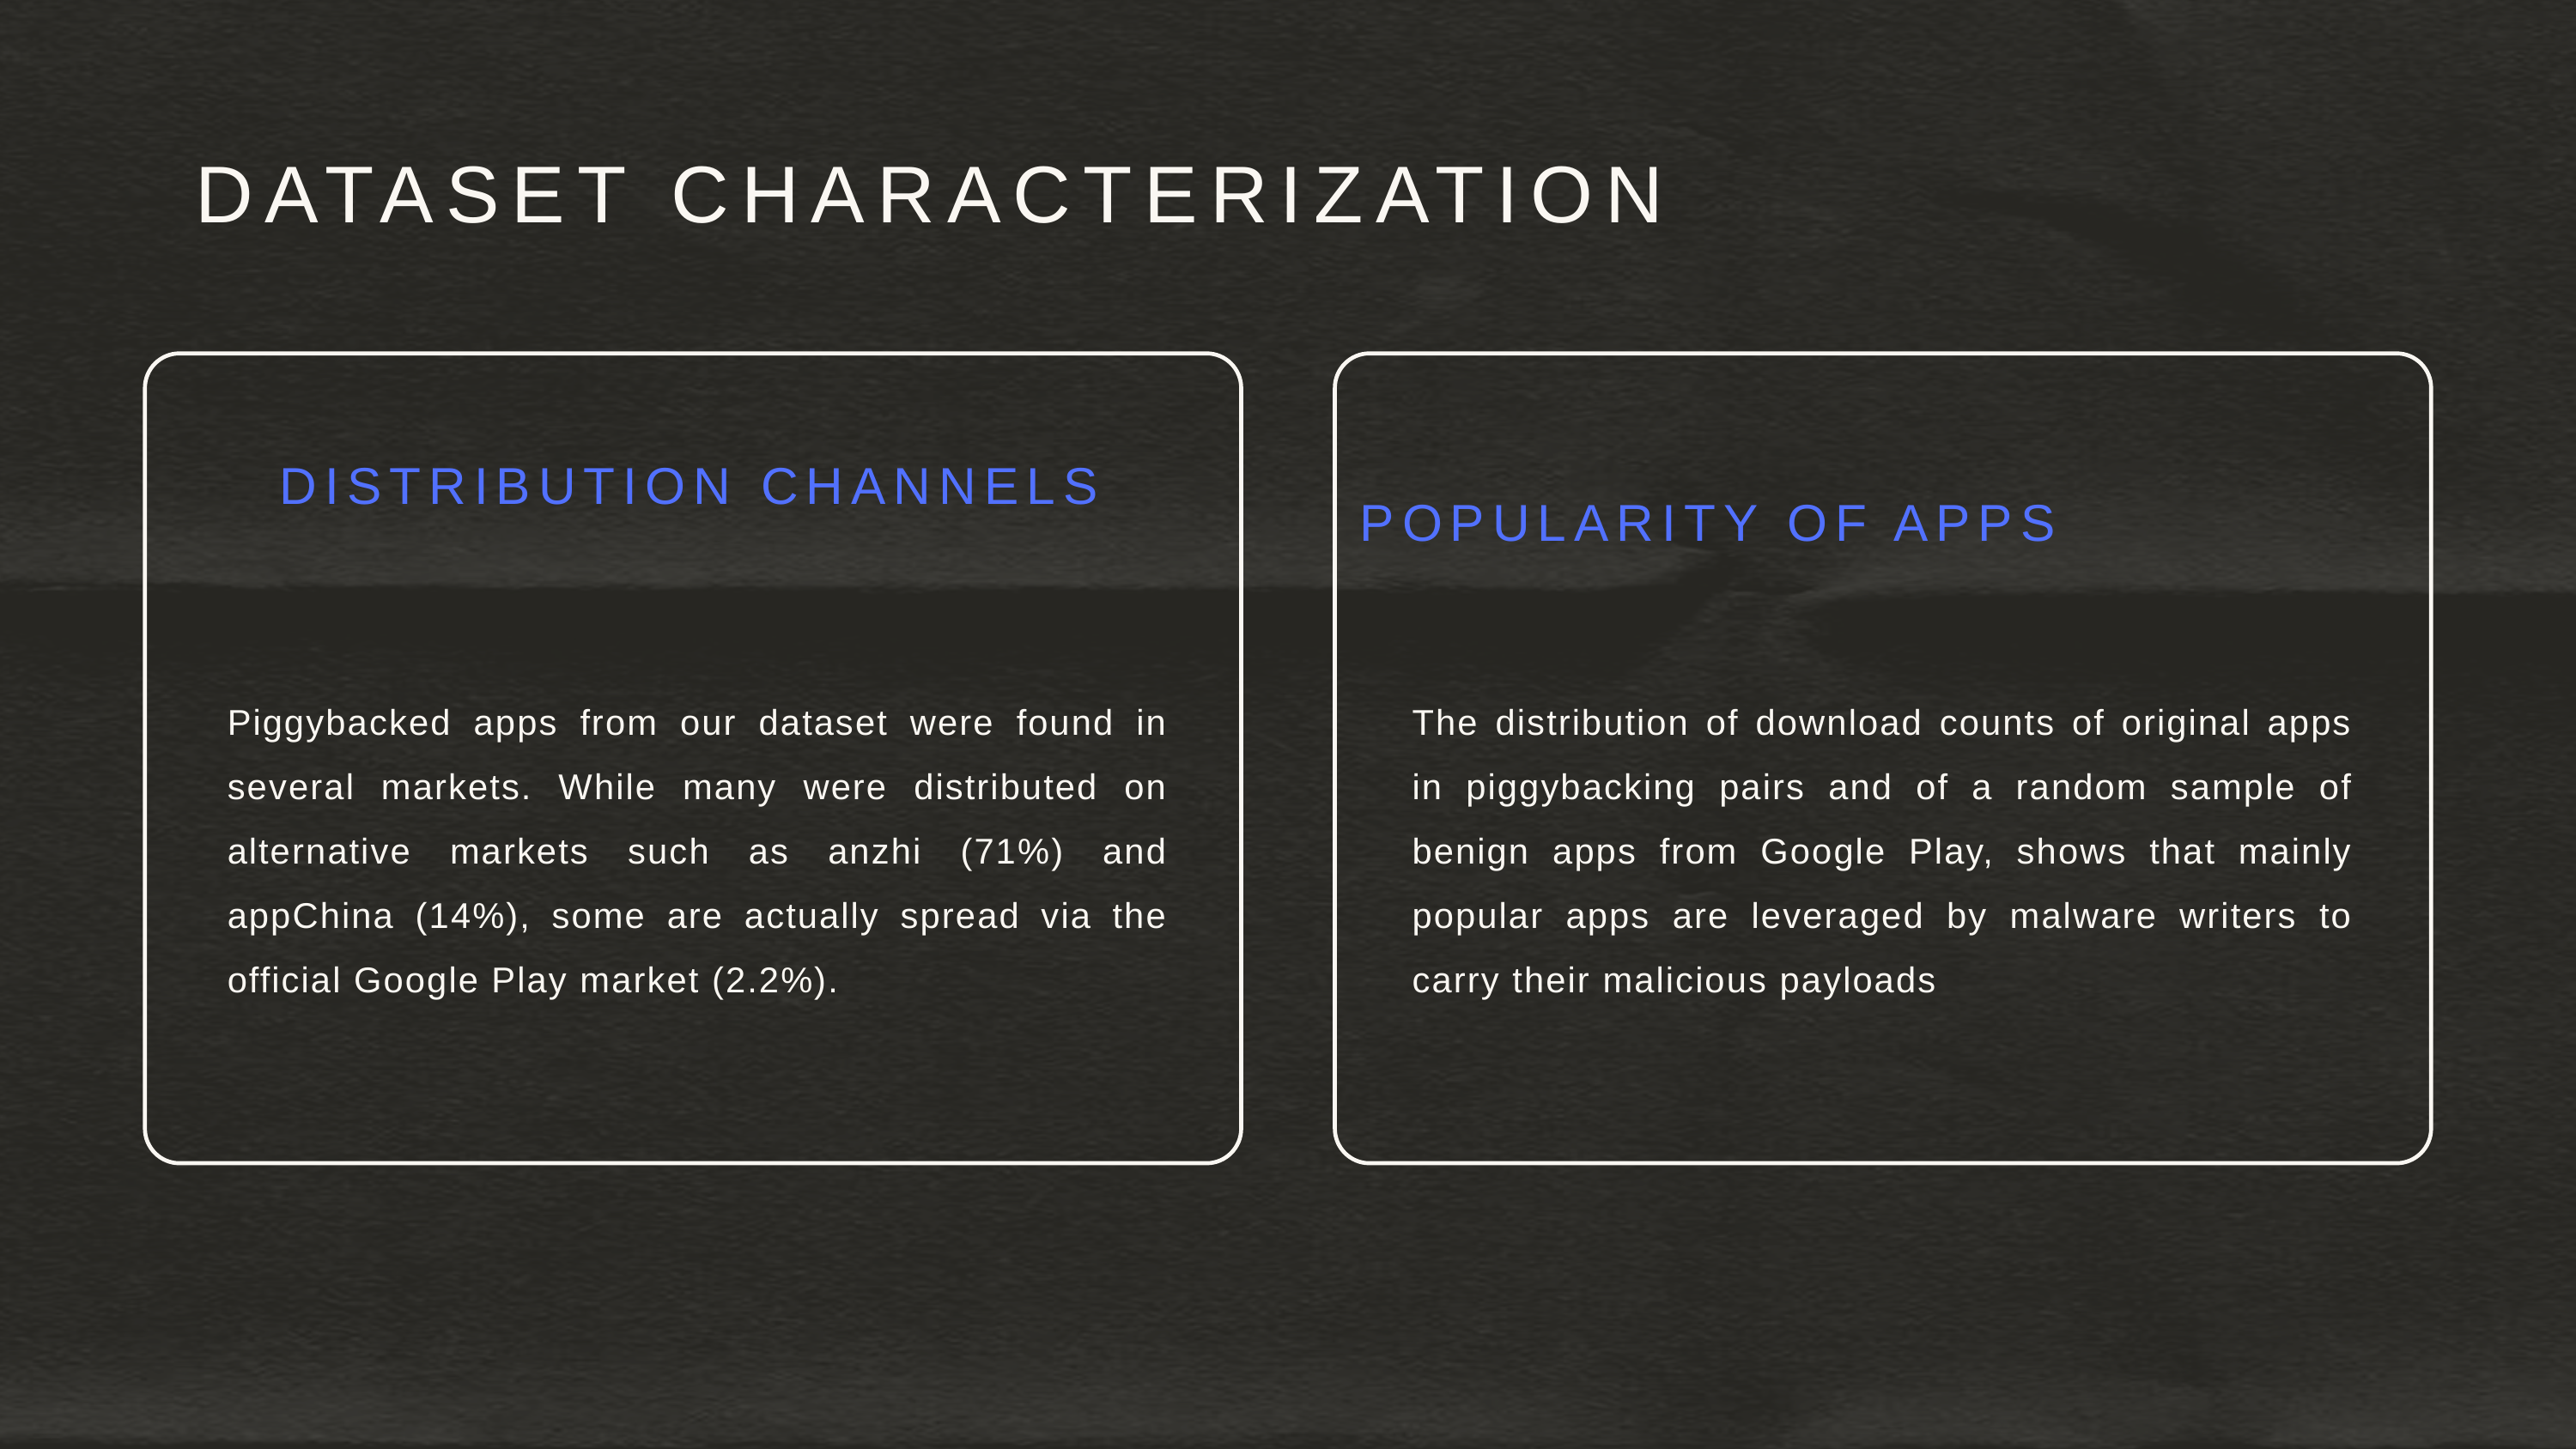

DATASET CHARACTERIZATION

DISTRIBUTION CHANNELS
POPULARITY OF APPS
Piggybacked apps from our dataset were found in several markets. While many were distributed on alternative markets such as anzhi (71%) and appChina (14%), some are actually spread via the official Google Play market (2.2%).
The distribution of download counts of original apps in piggybacking pairs and of a random sample of benign apps from Google Play, shows that mainly popular apps are leveraged by malware writers to carry their malicious payloads